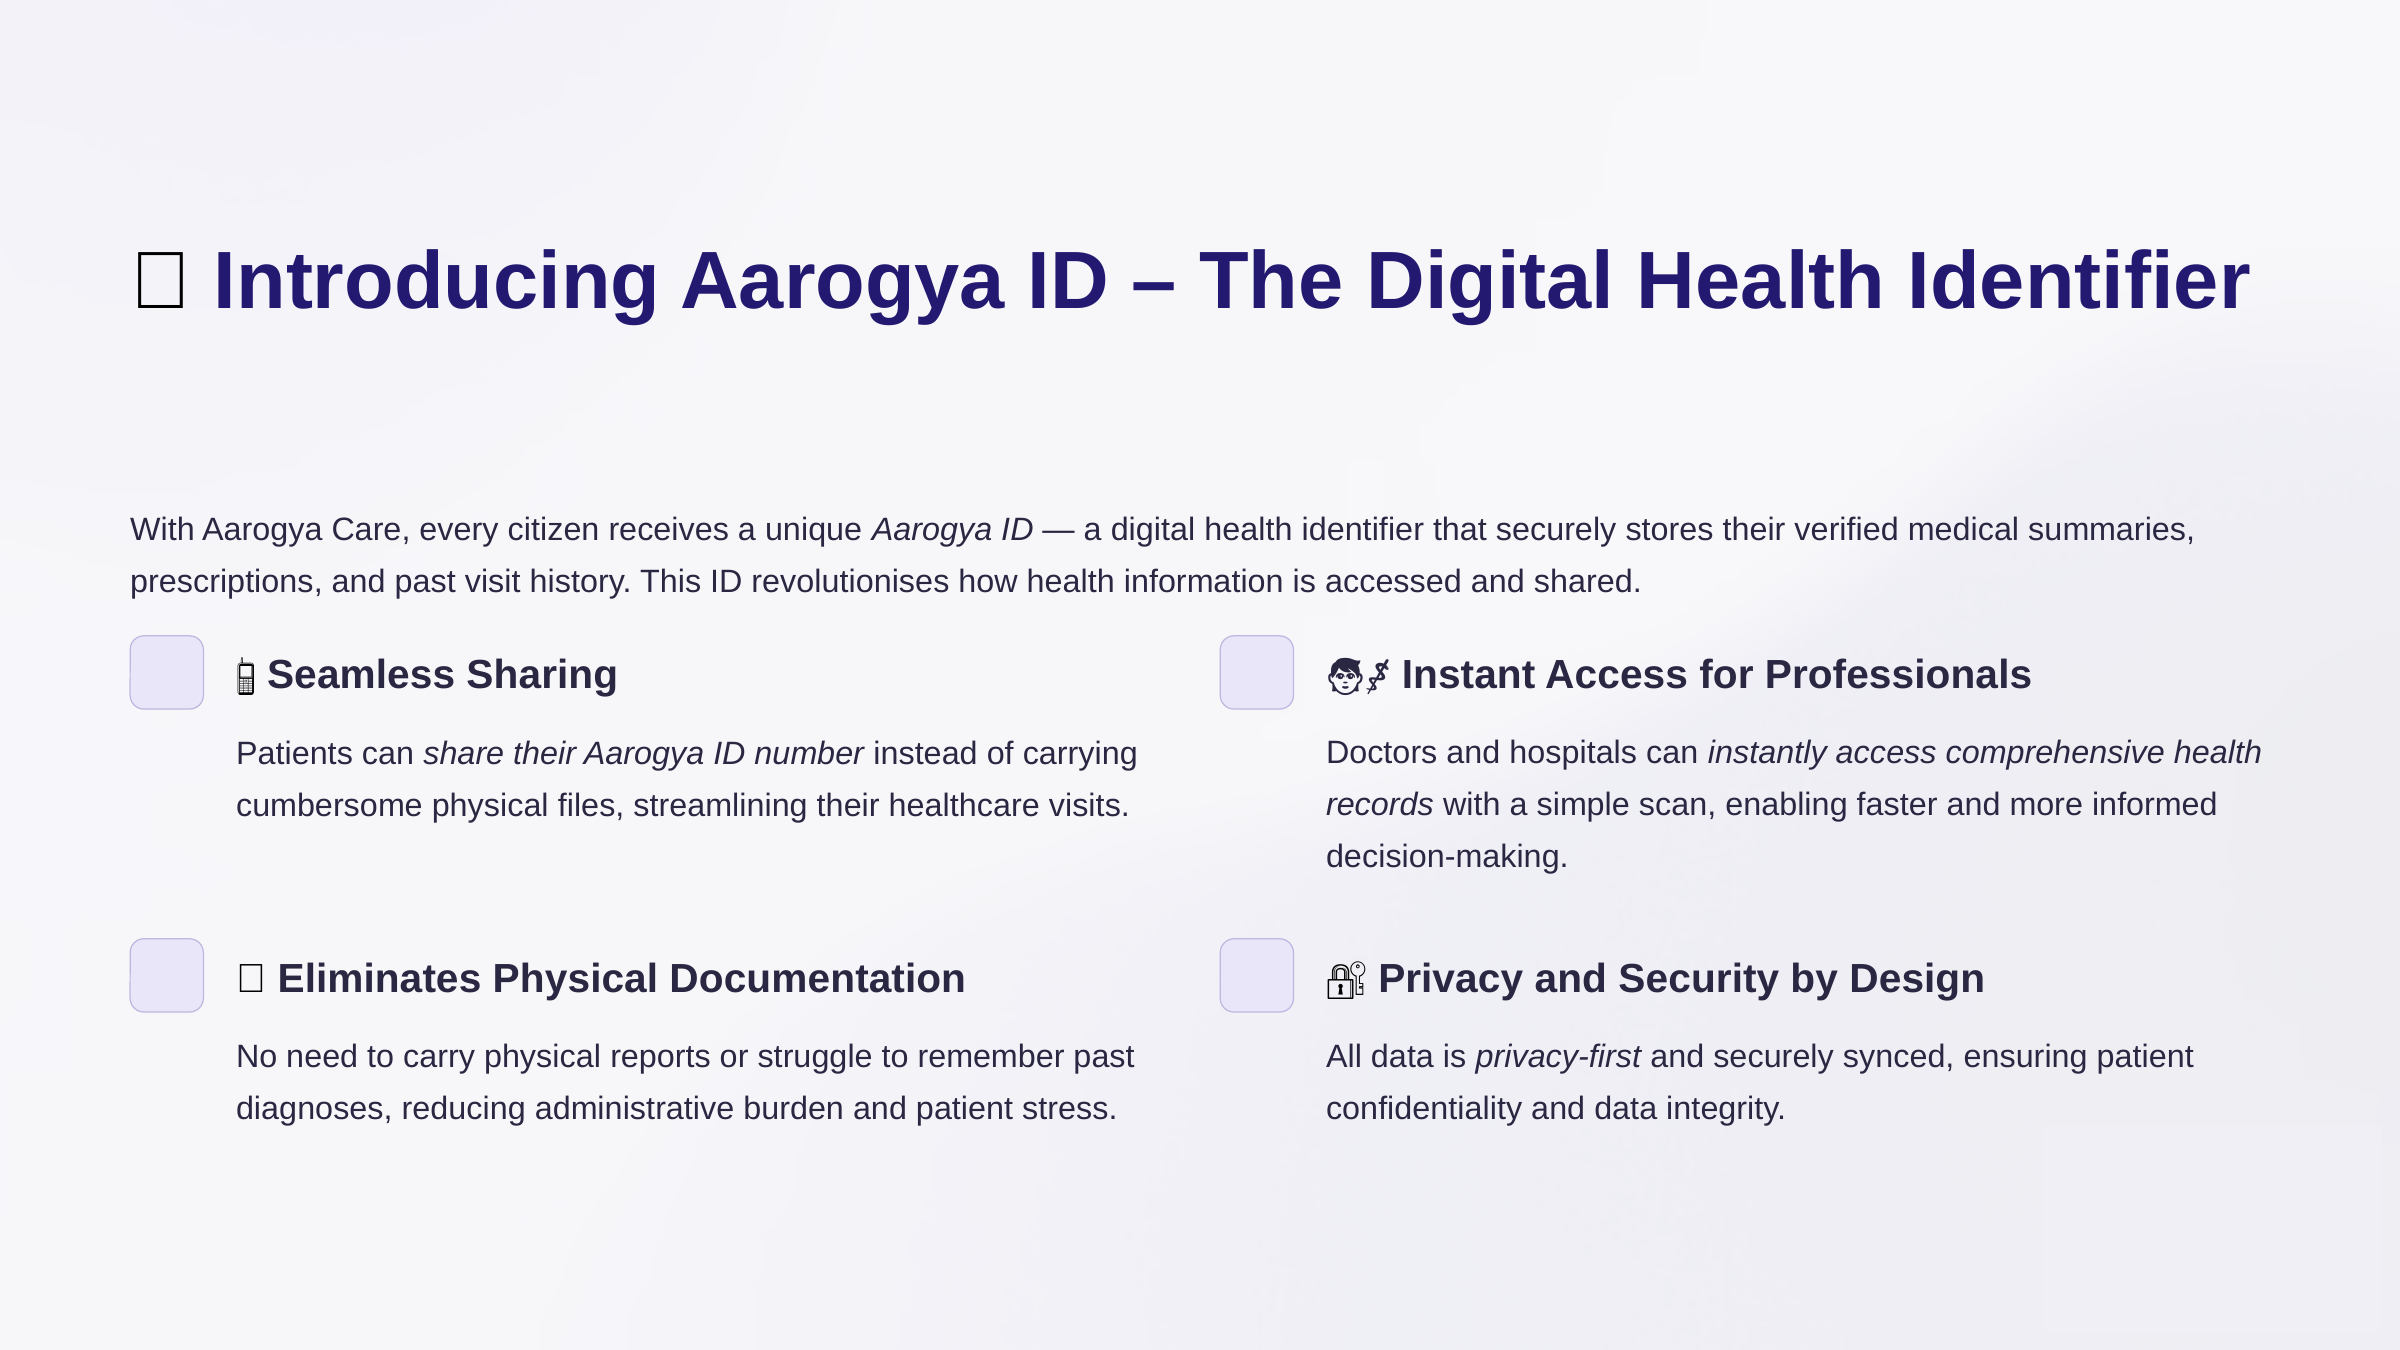

🪪 Introducing Aarogya ID – The Digital Health Identifier
With Aarogya Care, every citizen receives a unique Aarogya ID — a digital health identifier that securely stores their verified medical summaries, prescriptions, and past visit history. This ID revolutionises how health information is accessed and shared.

📱 Seamless Sharing
🧑‍⚕ Instant Access for Professionals
Doctors and hospitals can instantly access comprehensive health records with a simple scan, enabling faster and more informed decision-making.
Patients can share their Aarogya ID number instead of carrying cumbersome physical files, streamlining their healthcare visits.

🧾 Eliminates Physical Documentation
🔐 Privacy and Security by Design
No need to carry physical reports or struggle to remember past diagnoses, reducing administrative burden and patient stress.
All data is privacy-first and securely synced, ensuring patient confidentiality and data integrity.